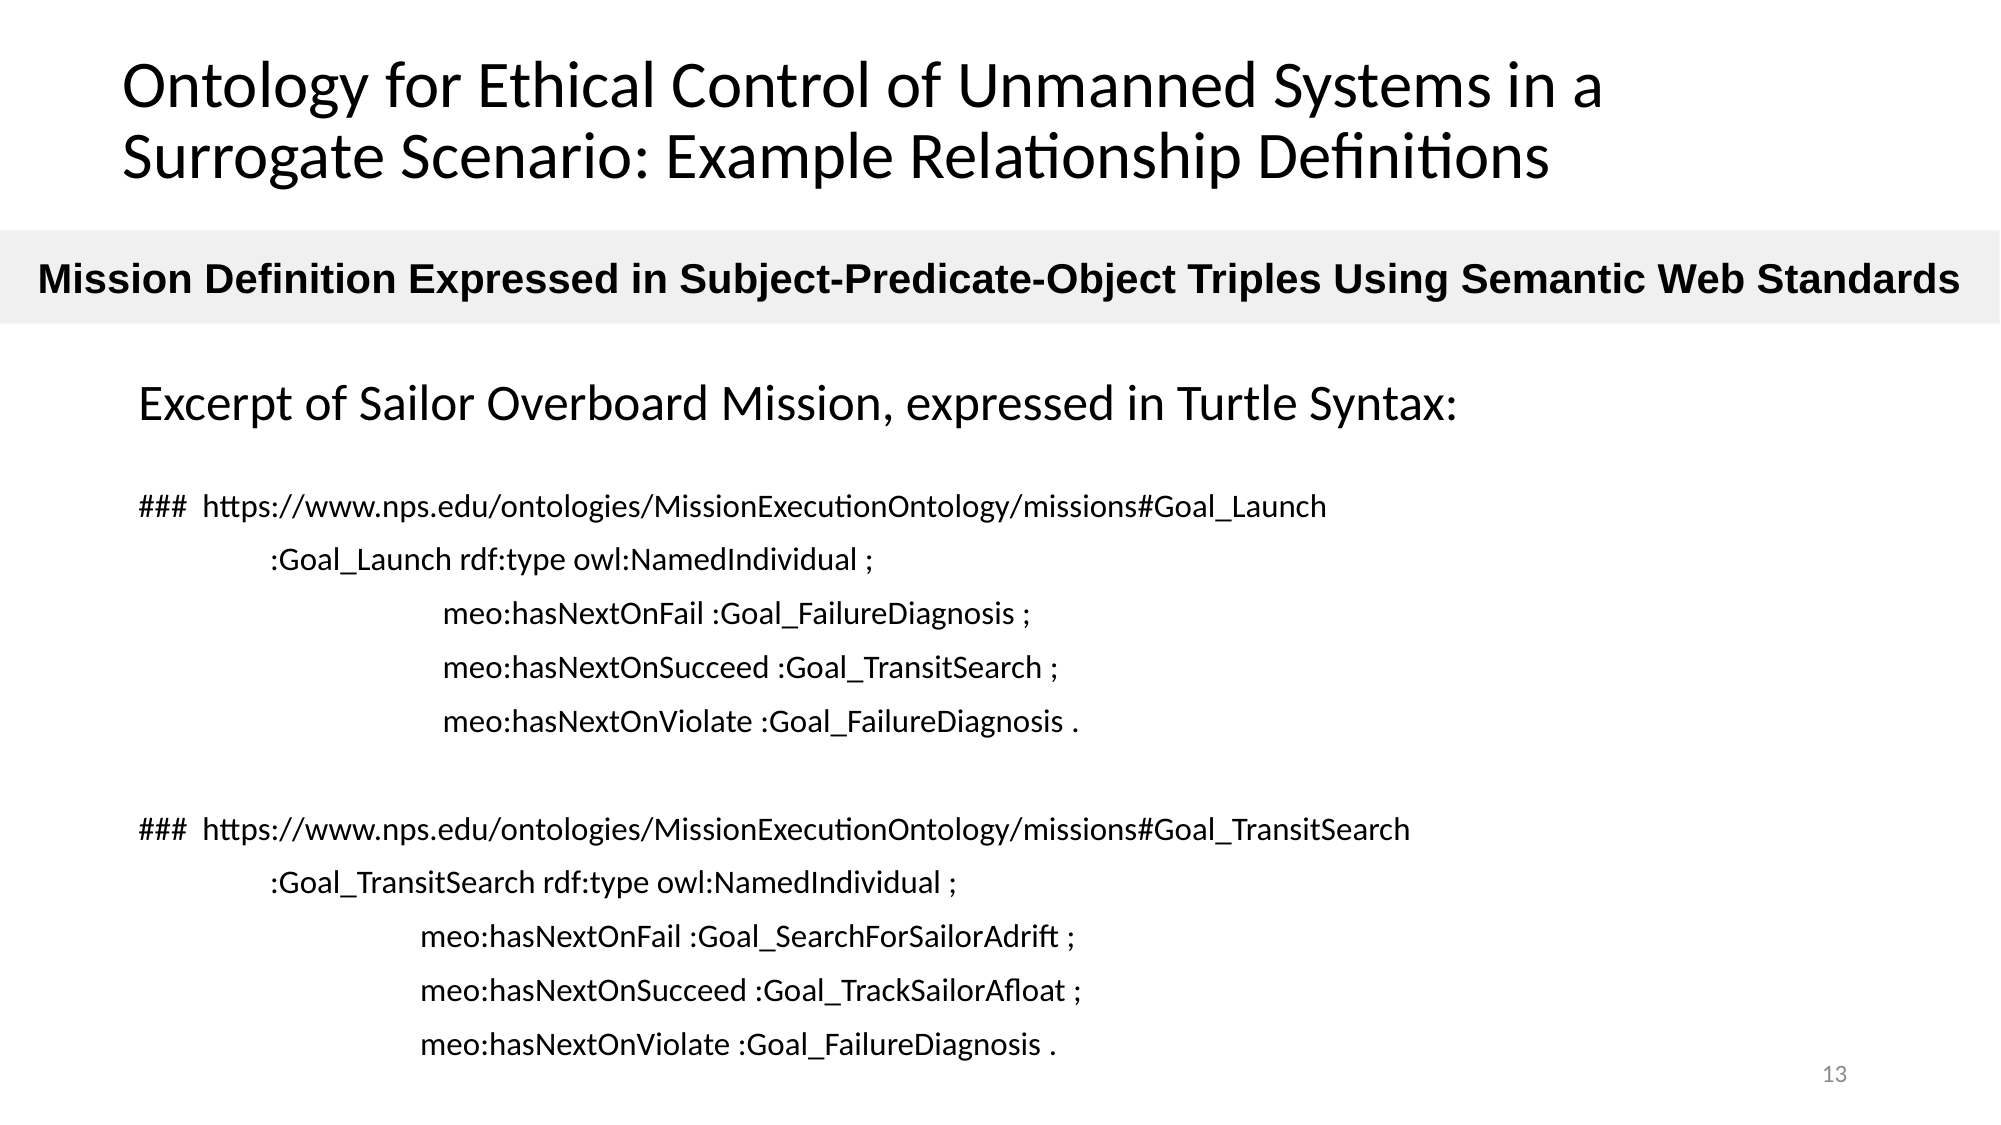

# Ontology for Ethical Control of Unmanned Systems in a Surrogate Scenario: Example Relationship Definitions
Mission Definition Expressed in Subject-Predicate-Object Triples Using Semantic Web Standards
Excerpt of Sailor Overboard Mission, expressed in Turtle Syntax:

###  https://www.nps.edu/ontologies/MissionExecutionOntology/missions#Goal_Launch
	:Goal_Launch rdf:type owl:NamedIndividual ;
	                       meo:hasNextOnFail :Goal_FailureDiagnosis ;
	                       meo:hasNextOnSucceed :Goal_TransitSearch ;
	                       meo:hasNextOnViolate :Goal_FailureDiagnosis .

###  https://www.nps.edu/ontologies/MissionExecutionOntology/missions#Goal_TransitSearch
	:Goal_TransitSearch rdf:type owl:NamedIndividual ;
	                    meo:hasNextOnFail :Goal_SearchForSailorAdrift ;
	                    meo:hasNextOnSucceed :Goal_TrackSailorAfloat ;
	                    meo:hasNextOnViolate :Goal_FailureDiagnosis .
13